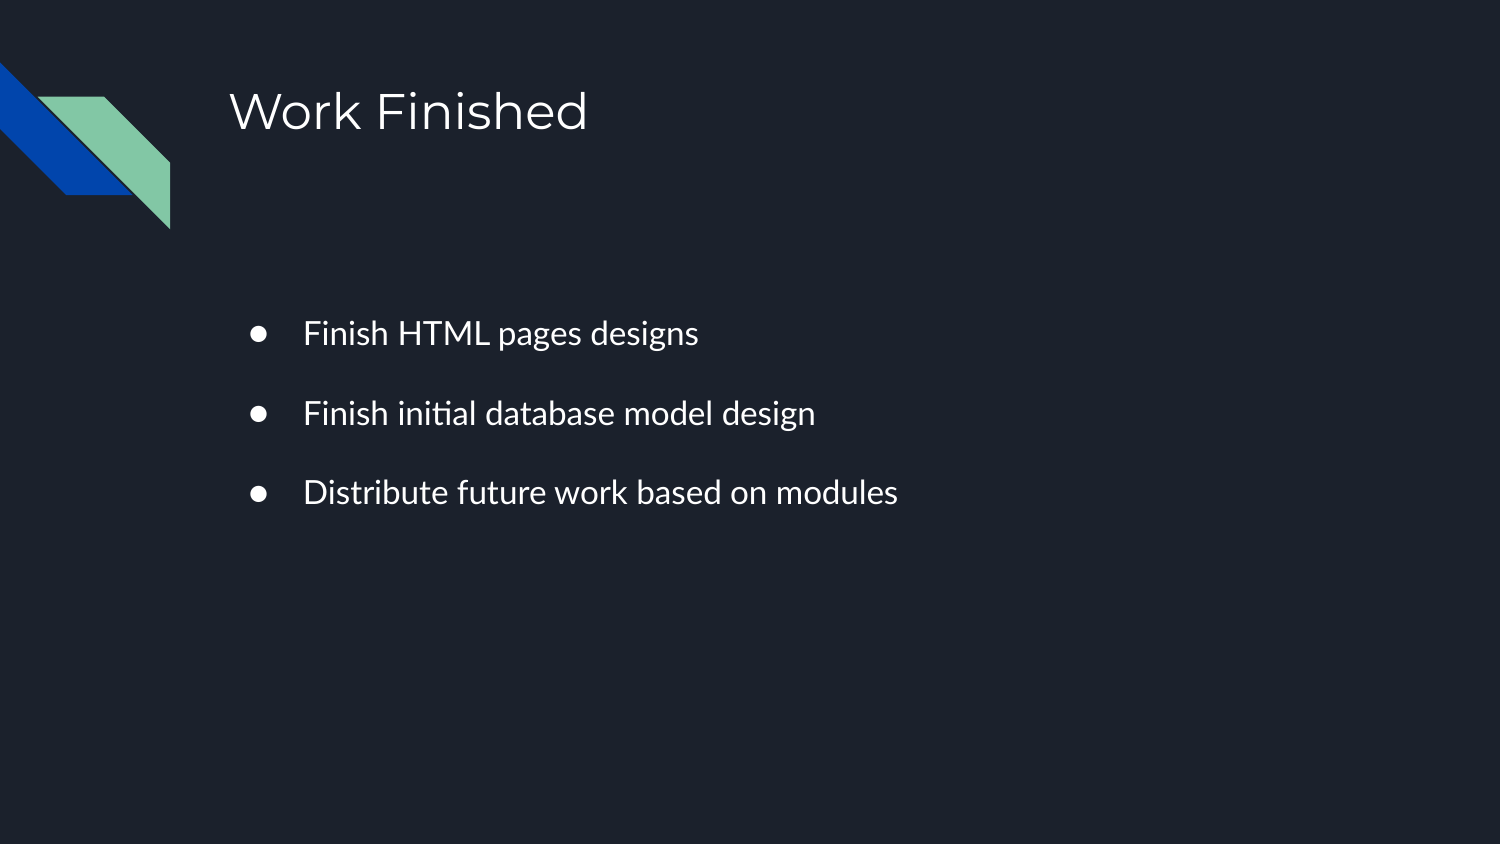

# Work Finished
Finish HTML pages designs
Finish initial database model design
Distribute future work based on modules